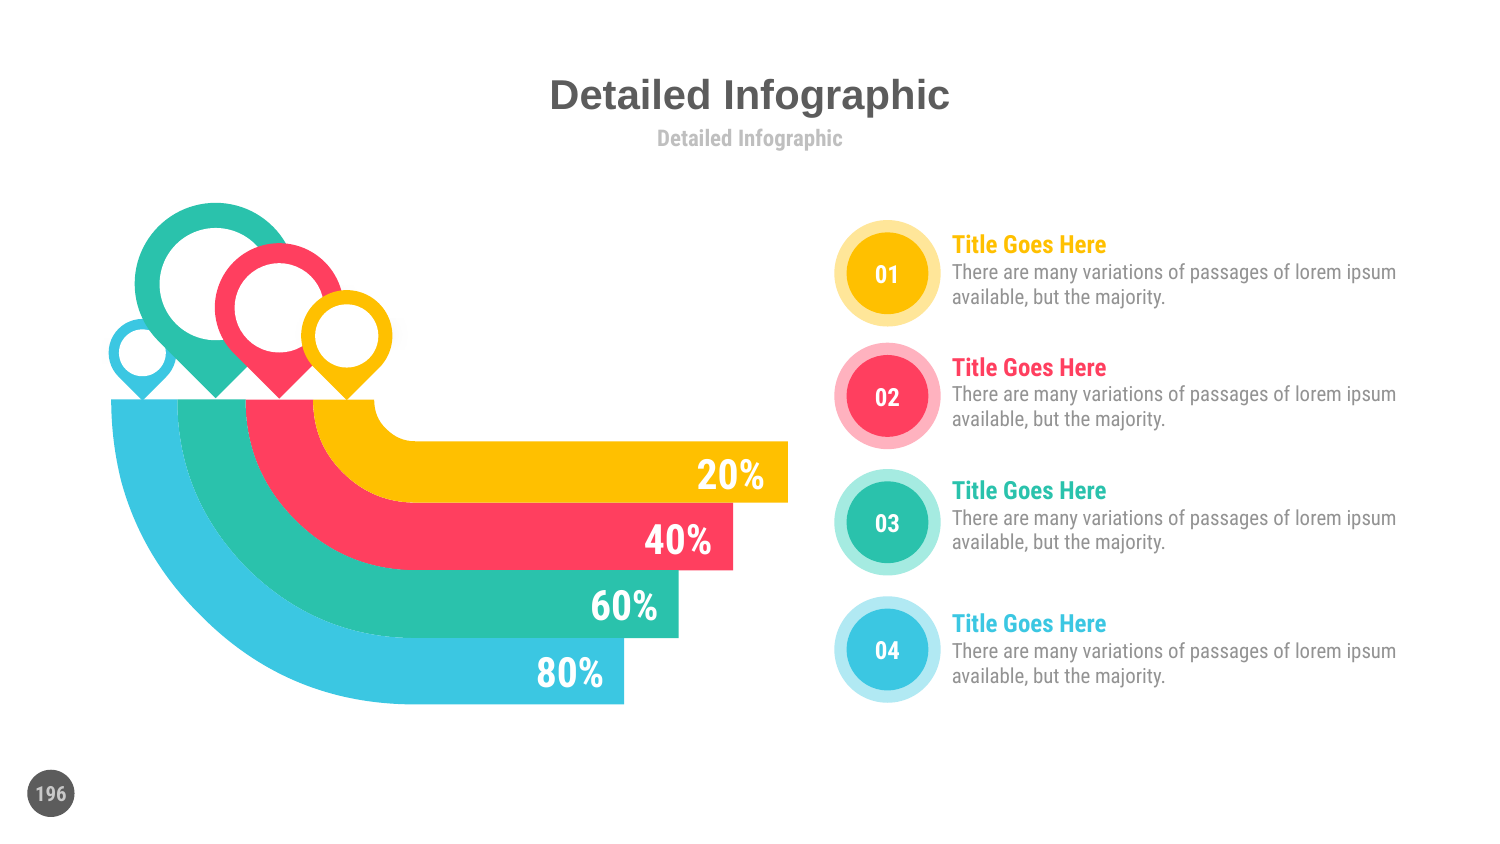

# Detailed Infographic
Detailed Infographic

01
Title Goes Here
There are many variations of passages of lorem ipsum available, but the majority.

02
Title Goes Here
There are many variations of passages of lorem ipsum available, but the majority.
20%
Title Goes Here
There are many variations of passages of lorem ipsum available, but the majority.

03
40%
60%

04
Title Goes Here
There are many variations of passages of lorem ipsum available, but the majority.
80%
196